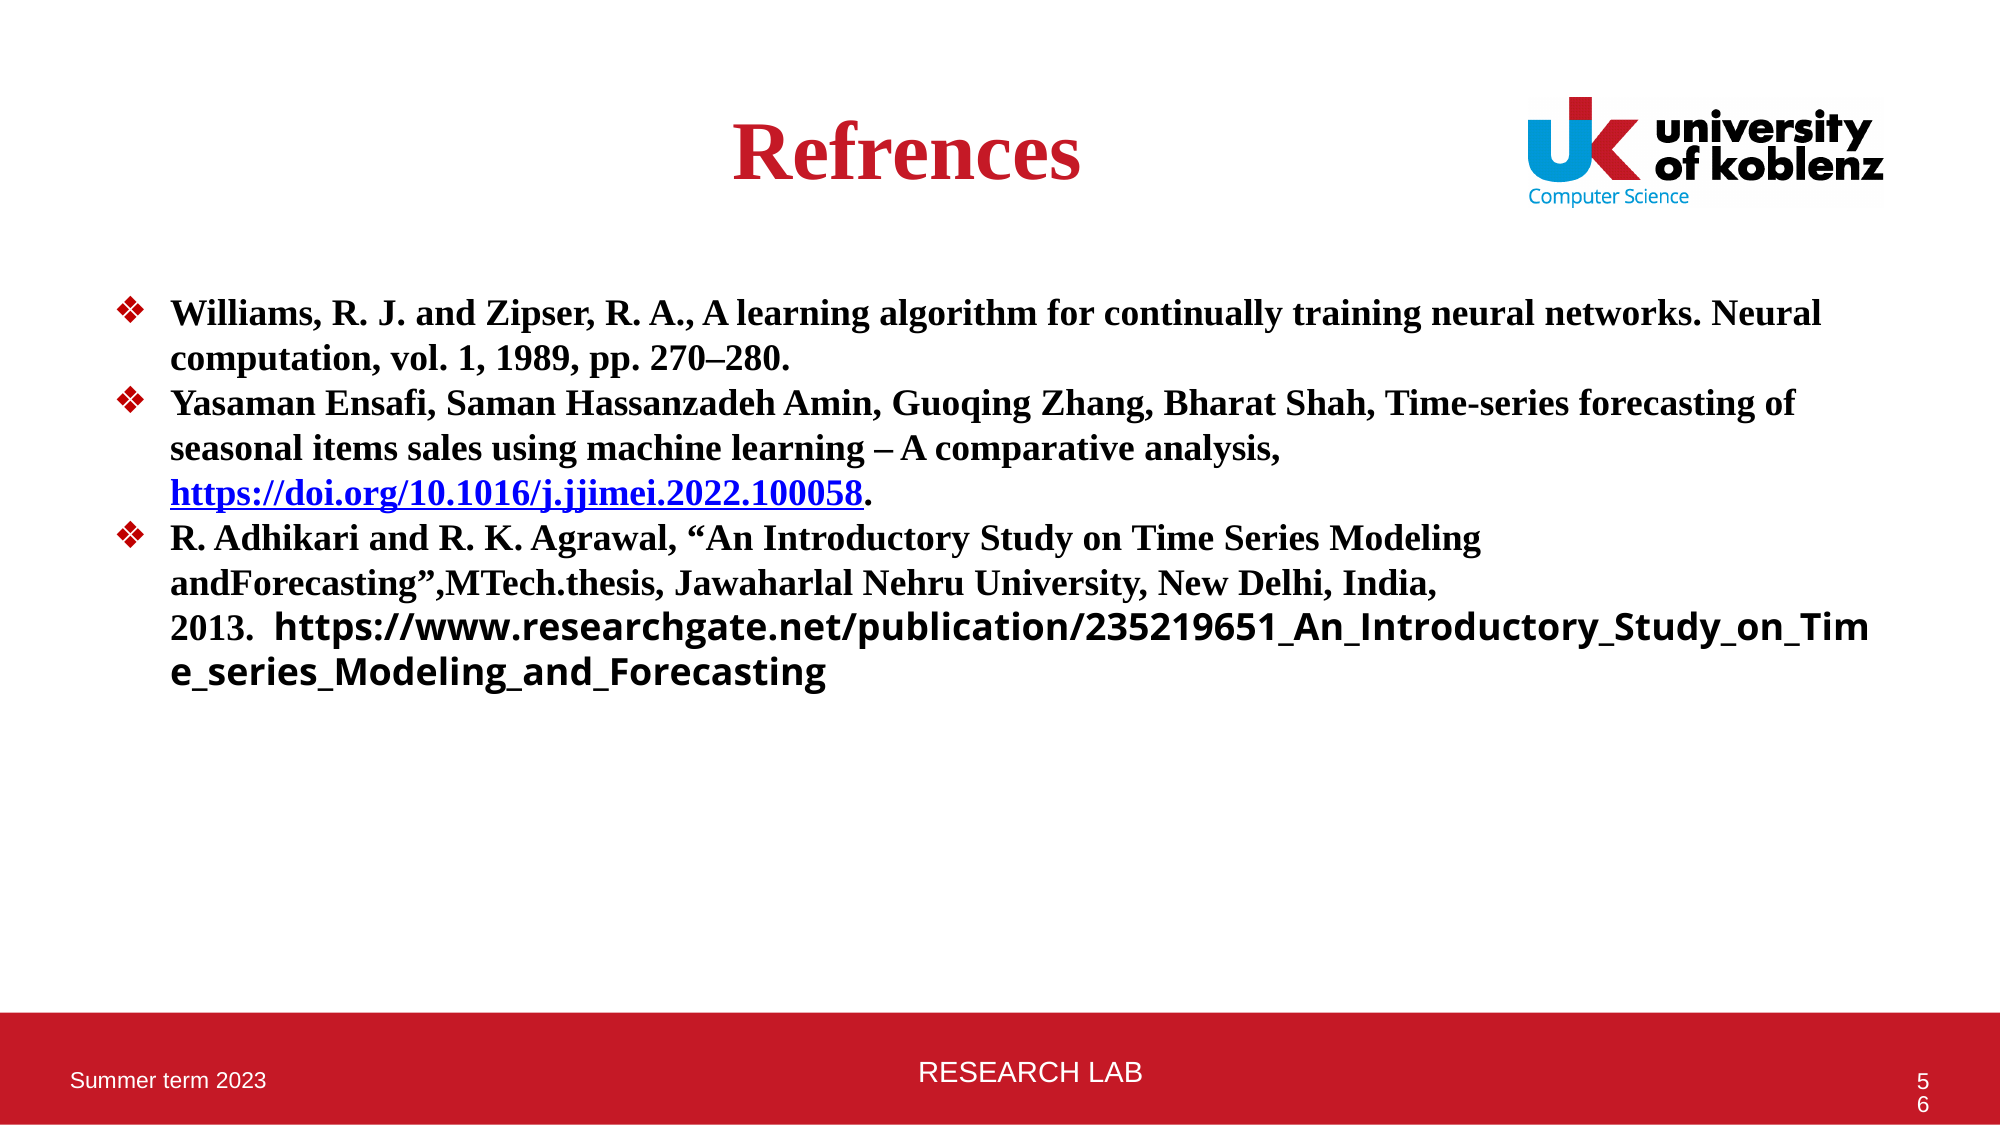

# Refrences
Williams, R. J. and Zipser, R. A., A learning algorithm for continually training neural networks. Neural computation, vol. 1, 1989, pp. 270–280.
Yasaman Ensafi, Saman Hassanzadeh Amin, Guoqing Zhang, Bharat Shah, Time-series forecasting of seasonal items sales using machine learning – A comparative analysis, https://doi.org/10.1016/j.jjimei.2022.100058.
R. Adhikari and R. K. Agrawal, “An Introductory Study on Time Series Modeling andForecasting”,MTech.thesis, Jawaharlal Nehru University, New Delhi, India, 2013.  https://www.researchgate.net/publication/235219651_An_Introductory_Study_on_Time_series_Modeling_and_Forecasting

RESEARCH LAB

Summer term 2023
56